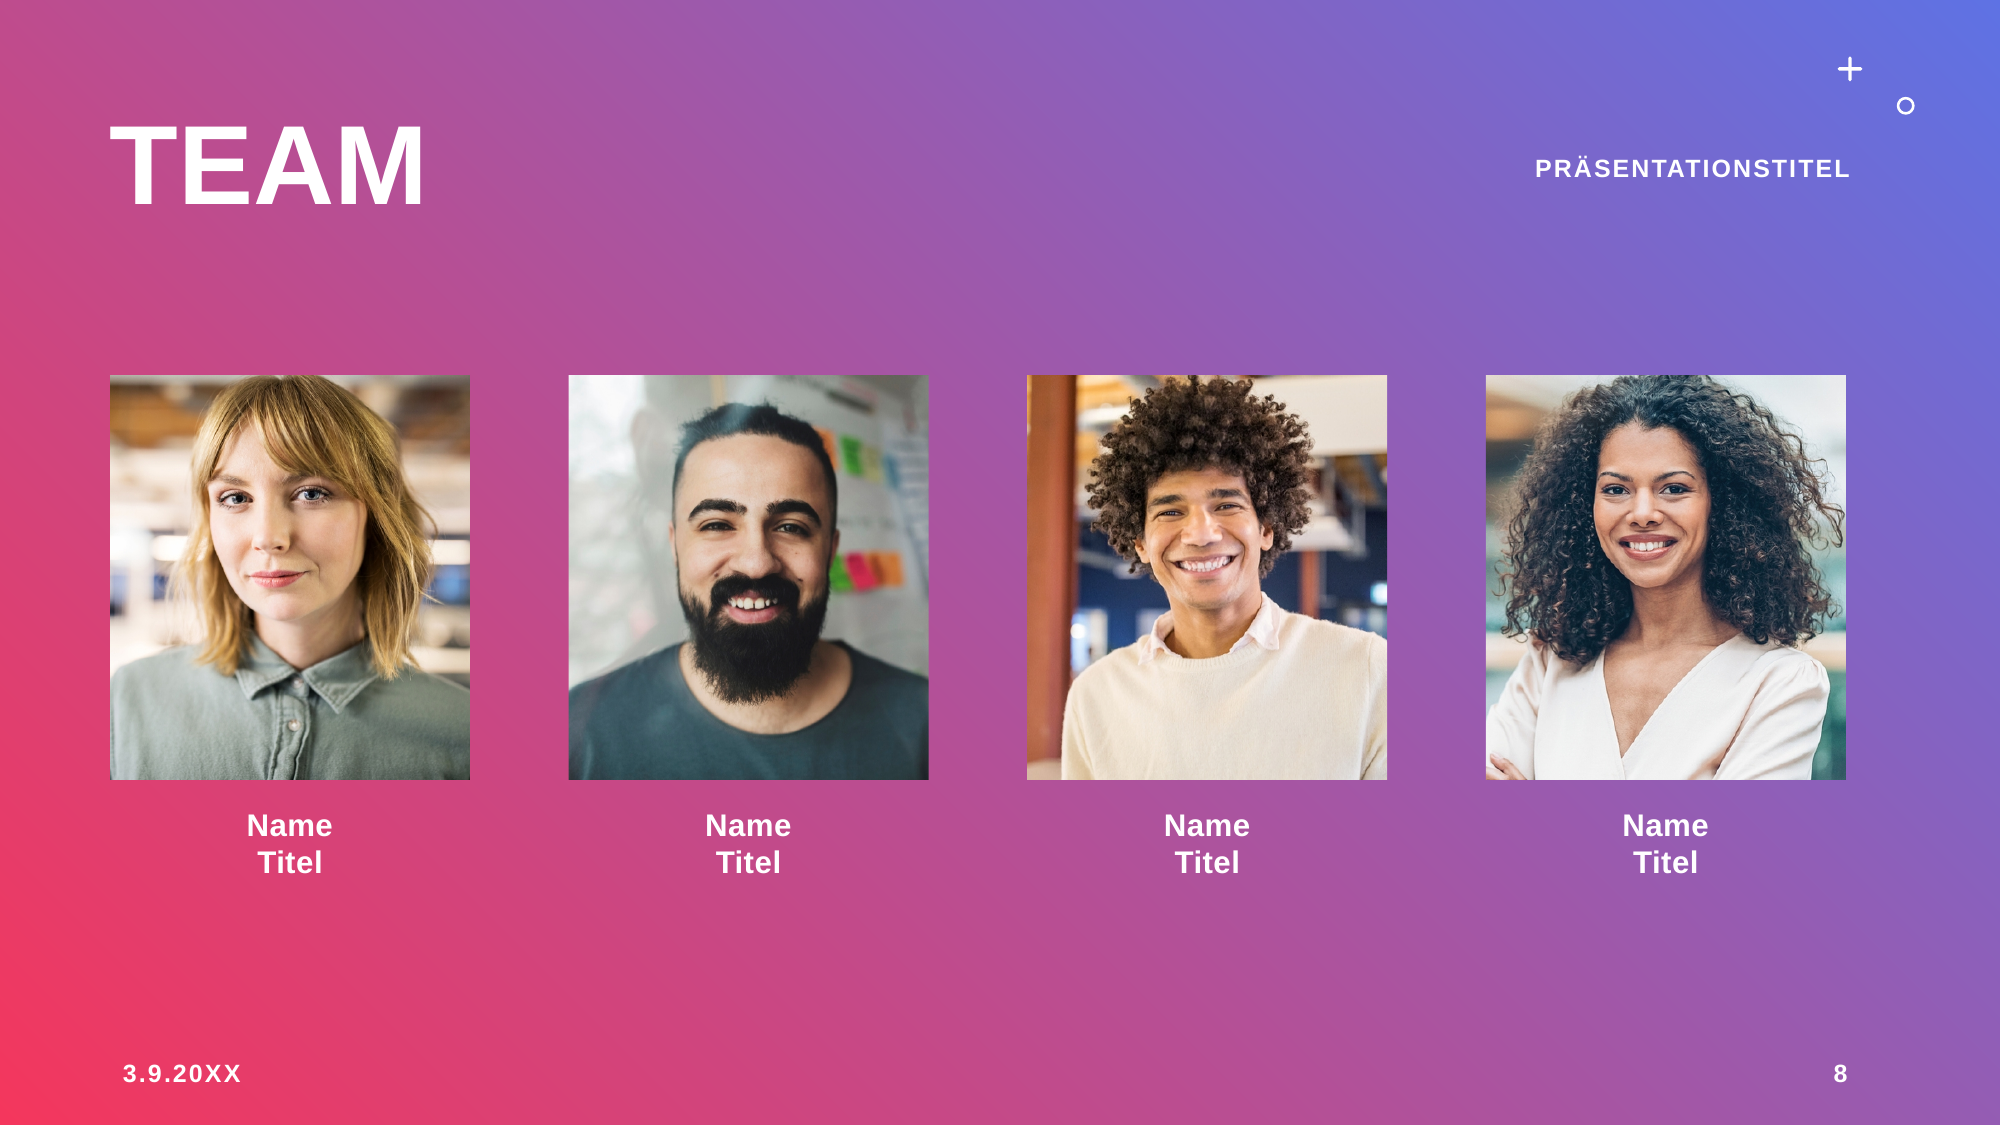

# Team
Präsentationstitel
Name
Titel
Name
Titel
Name
Titel
Name
Titel
3.9.20XX
8